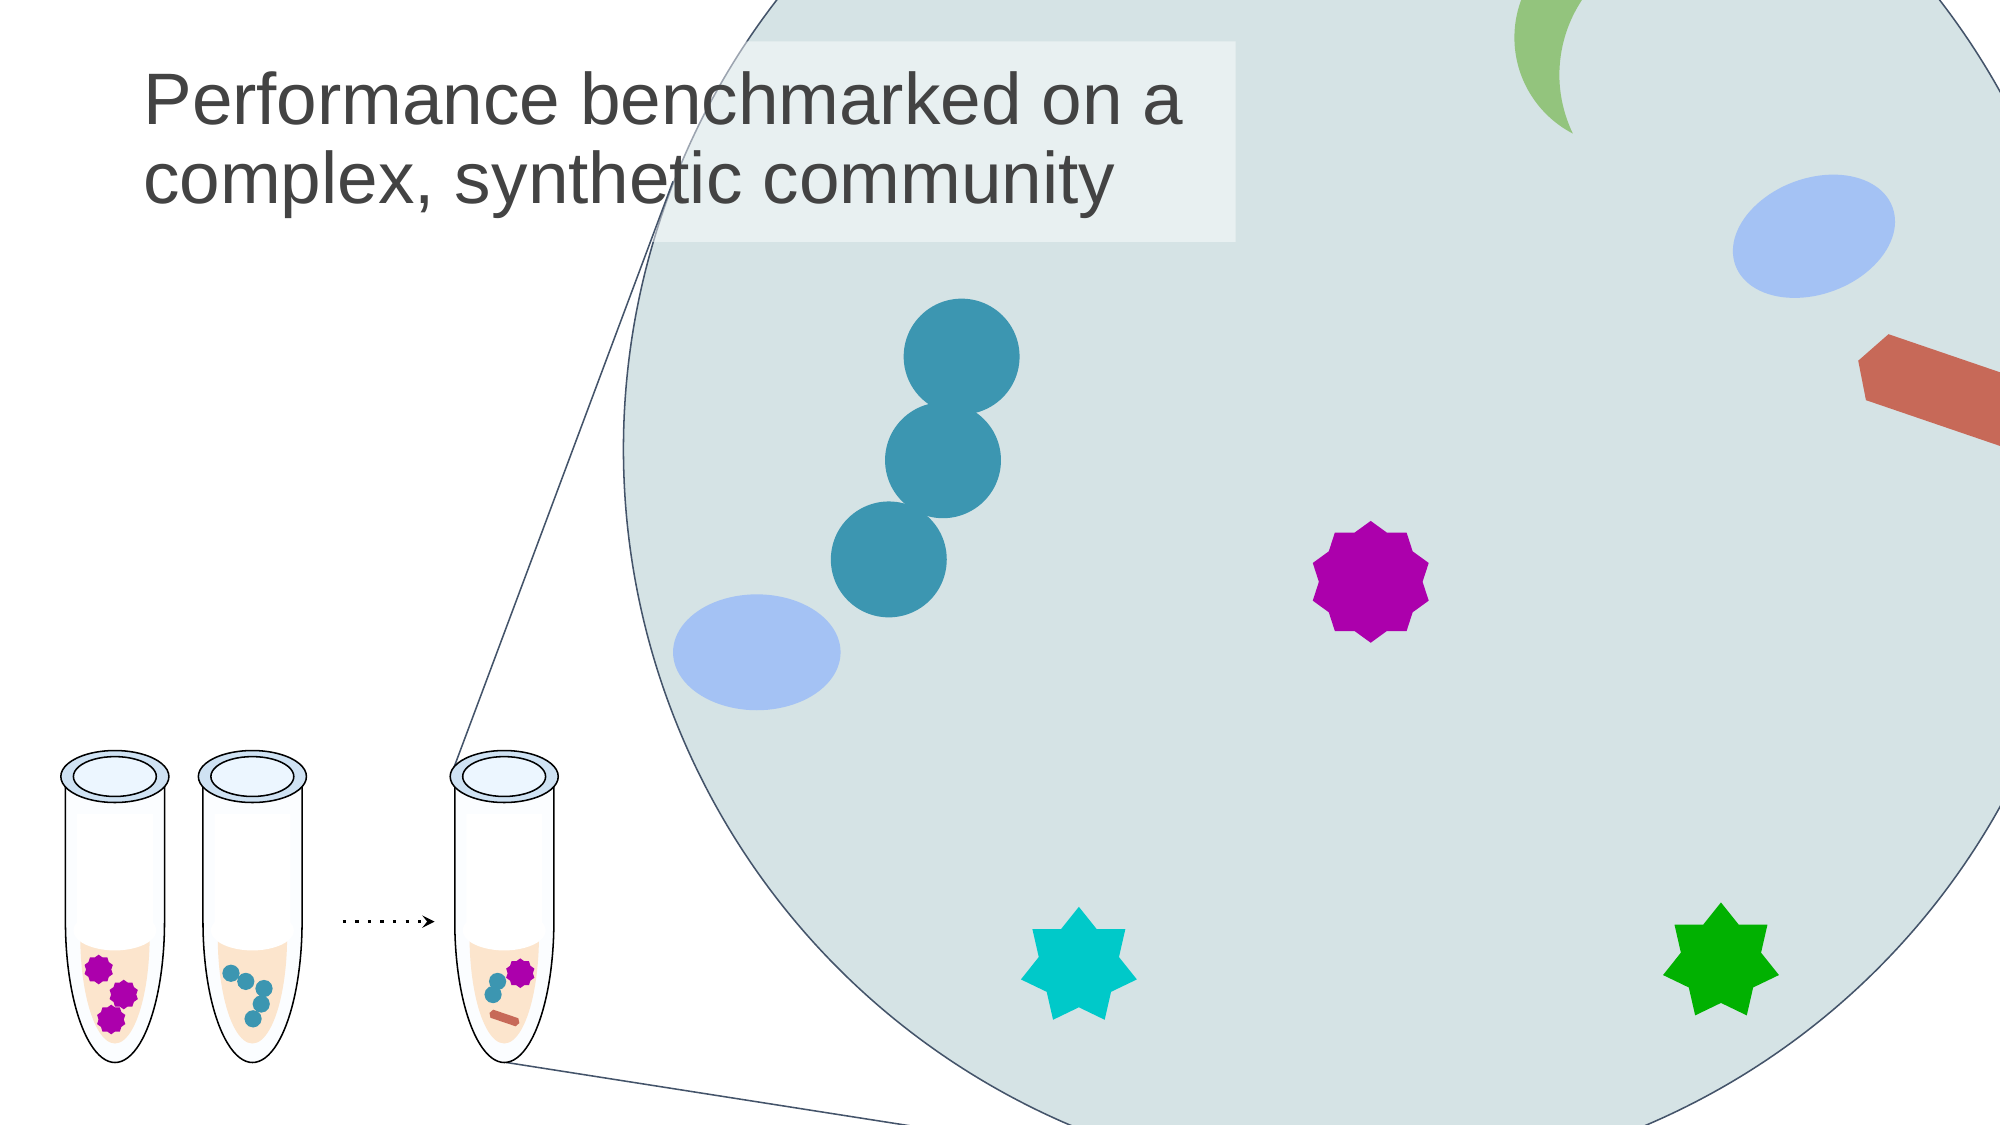

Performance benchmarked on a
complex, synthetic community